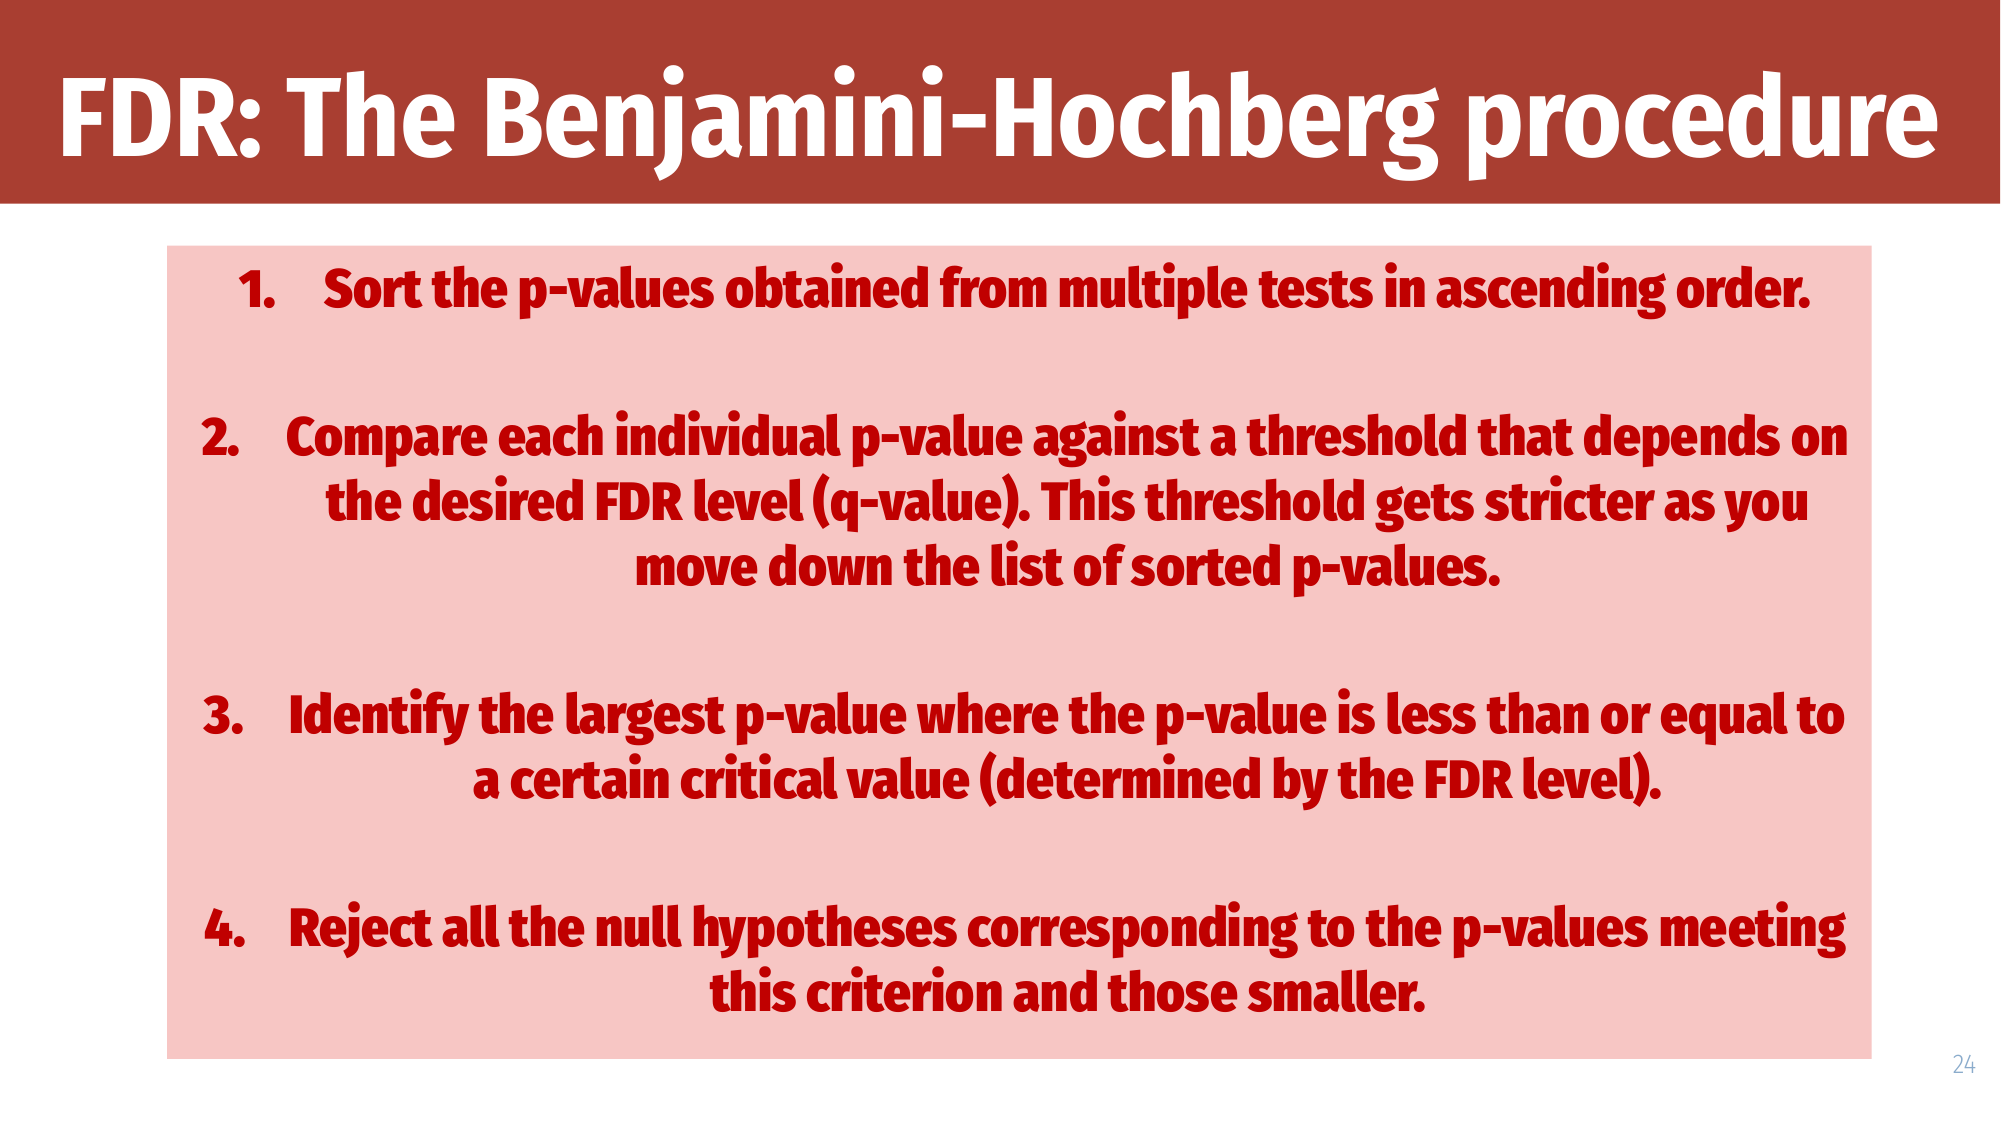

# FDR: The Benjamini-Hochberg procedure
Sort the p-values obtained from multiple tests in ascending order.

Compare each individual p-value against a threshold that depends on the desired FDR level (q-value). This threshold gets stricter as you move down the list of sorted p-values.

Identify the largest p-value where the p-value is less than or equal to a certain critical value (determined by the FDR level).

Reject all the null hypotheses corresponding to the p-values meeting this criterion and those smaller.
24